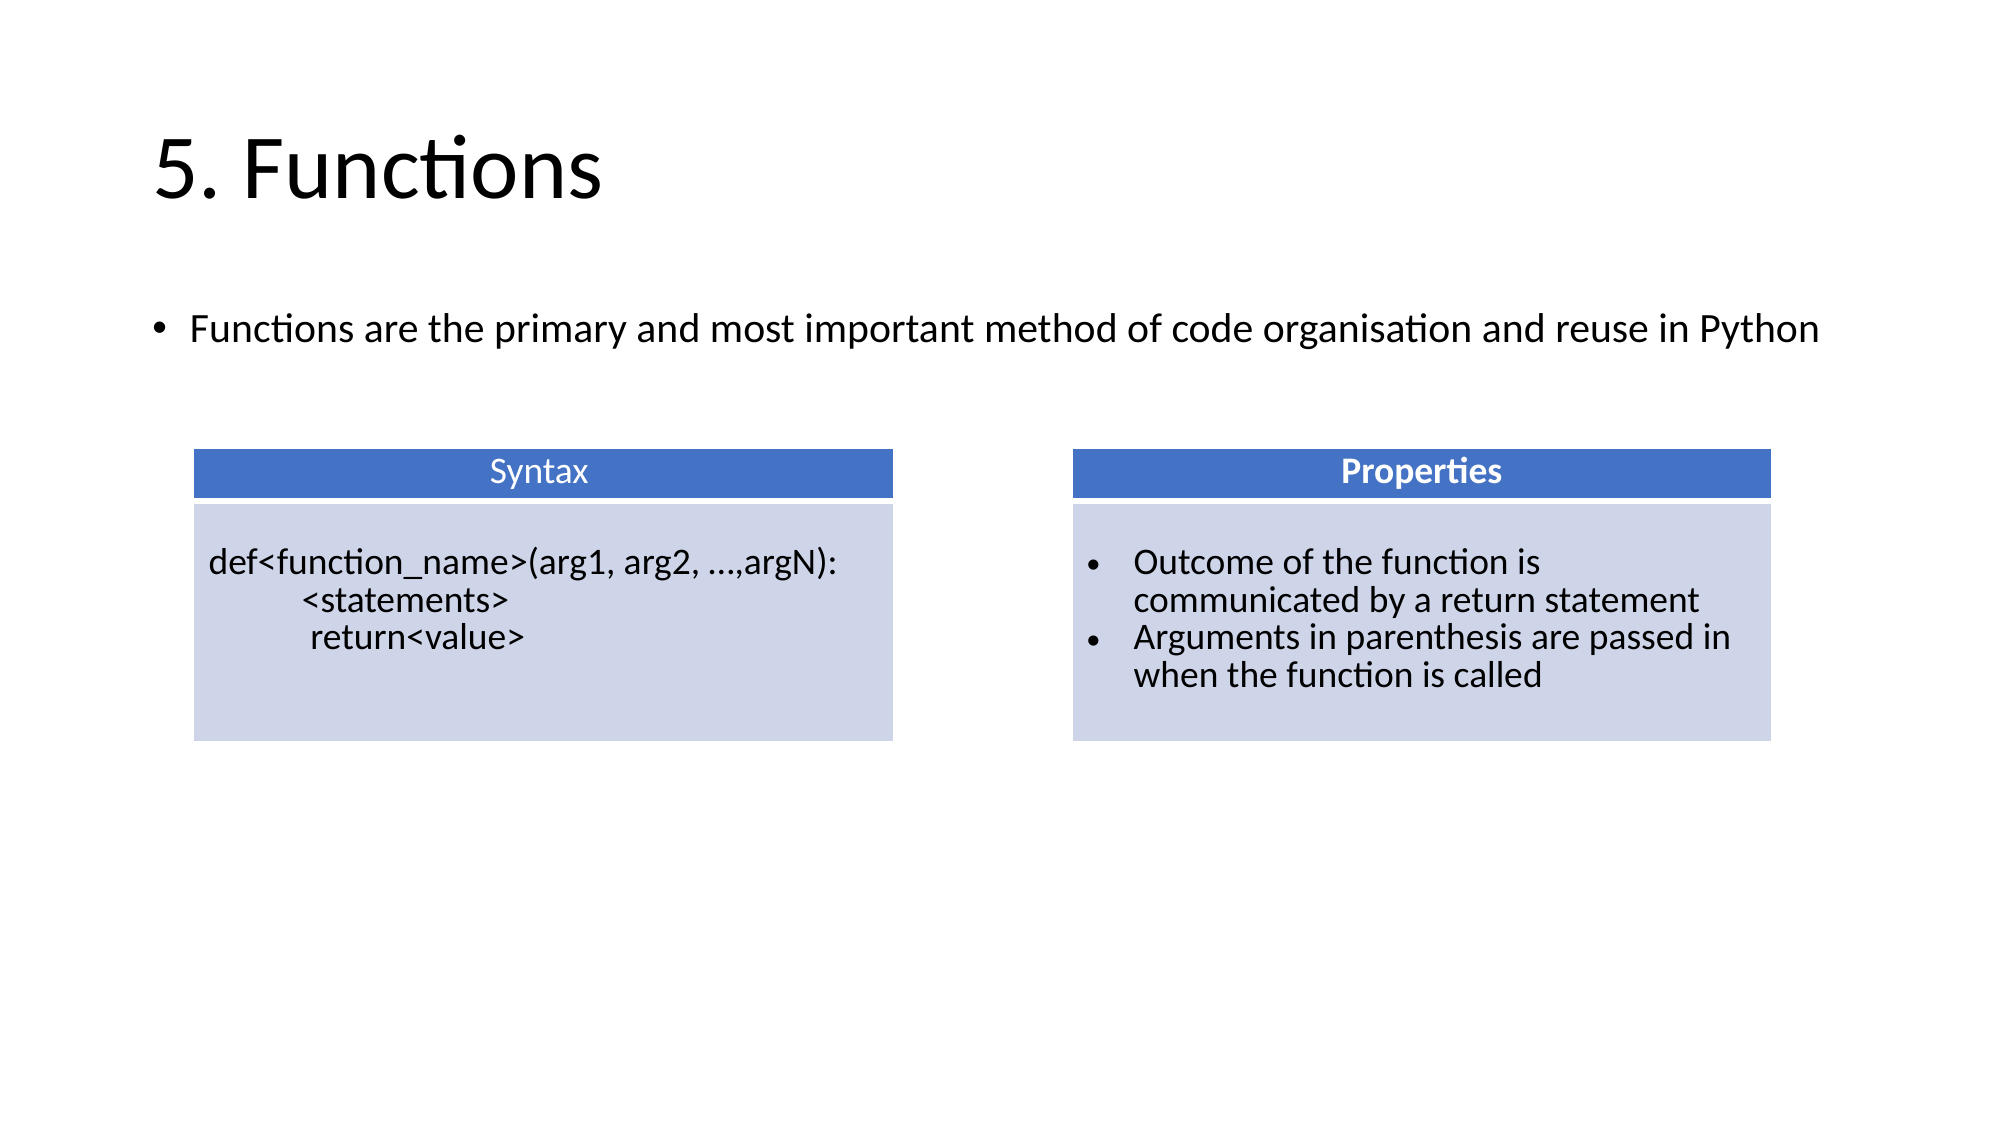

# 5. Functions
Functions are the primary and most important method of code organisation and reuse in Python

| Syntax |
| --- |
| def<function\_name>(arg1, arg2, …,argN): <statements> return<value> |
| Properties |
| --- |
| Outcome of the function is communicated by a return statement Arguments in parenthesis are passed in when the function is called |